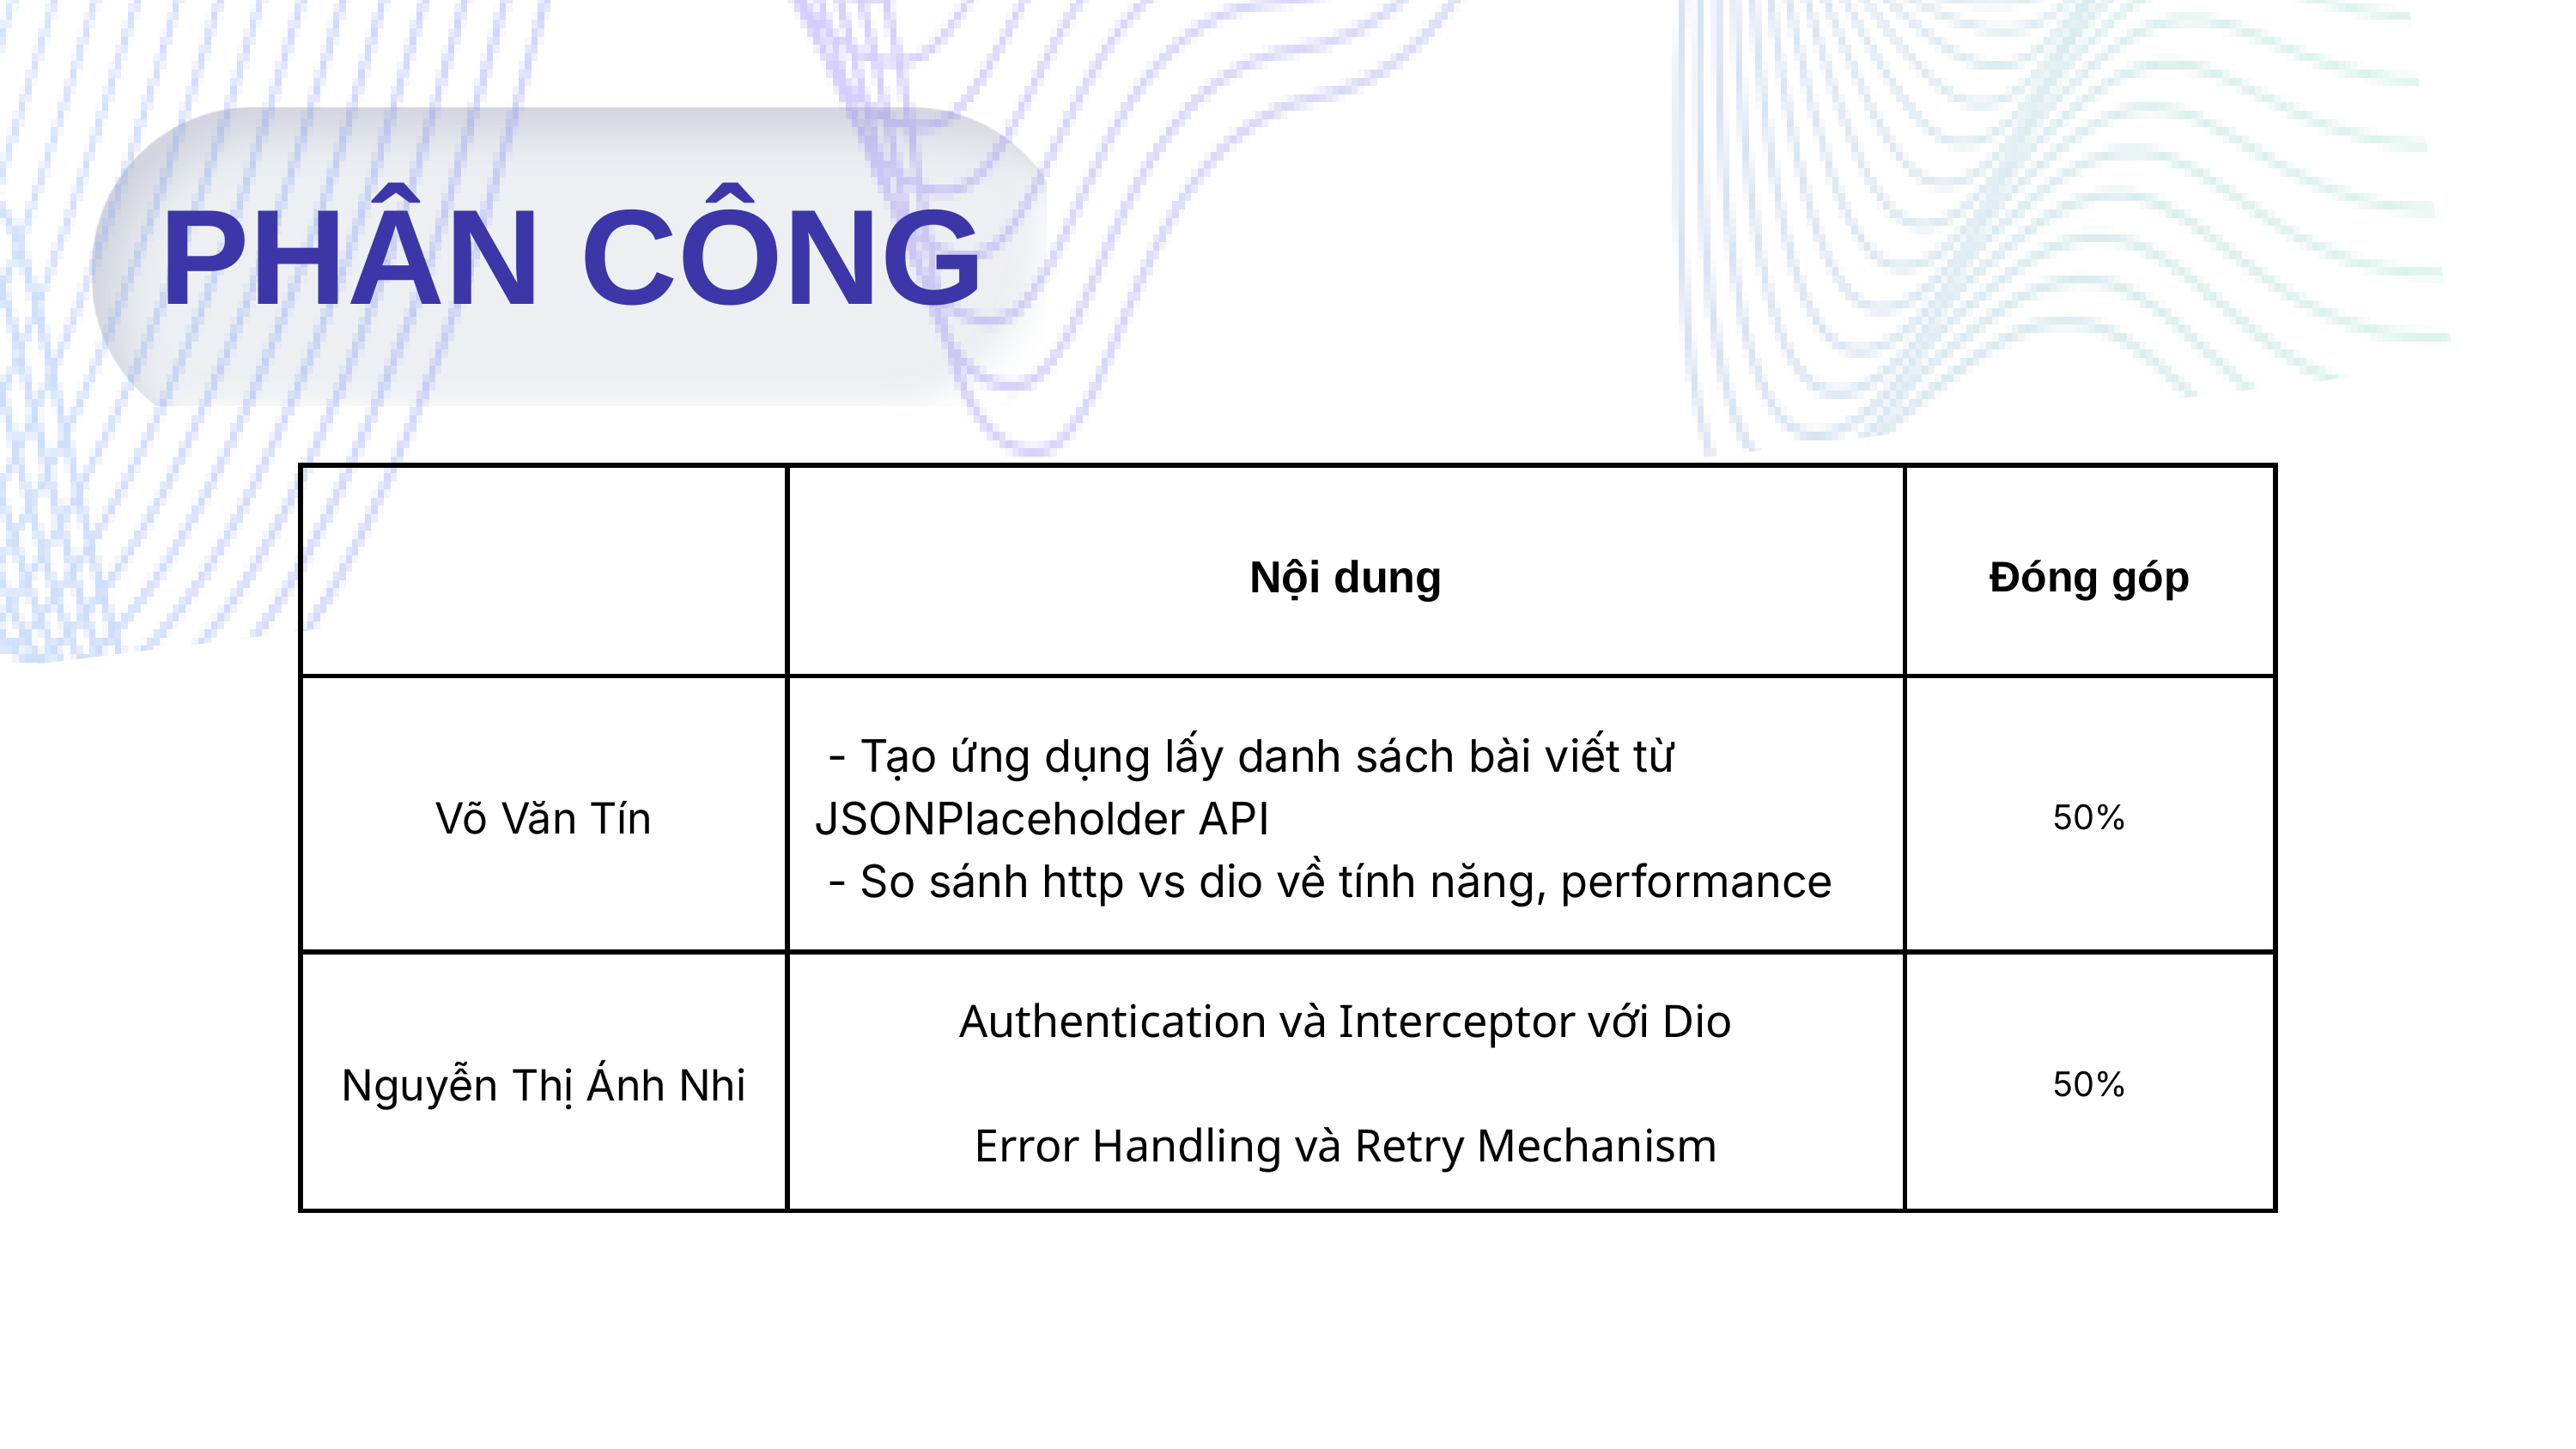

PHÂN CÔNG
|  | Nội dung | Đóng góp |
| --- | --- | --- |
| Võ Văn Tín | - Tạo ứng dụng lấy danh sách bài viết từ JSONPlaceholder API - So sánh http vs dio về tính năng, performance | 50% |
| Nguyễn Thị Ánh Nhi | Authentication và Interceptor với Dio Error Handling và Retry Mechanism | 50% |